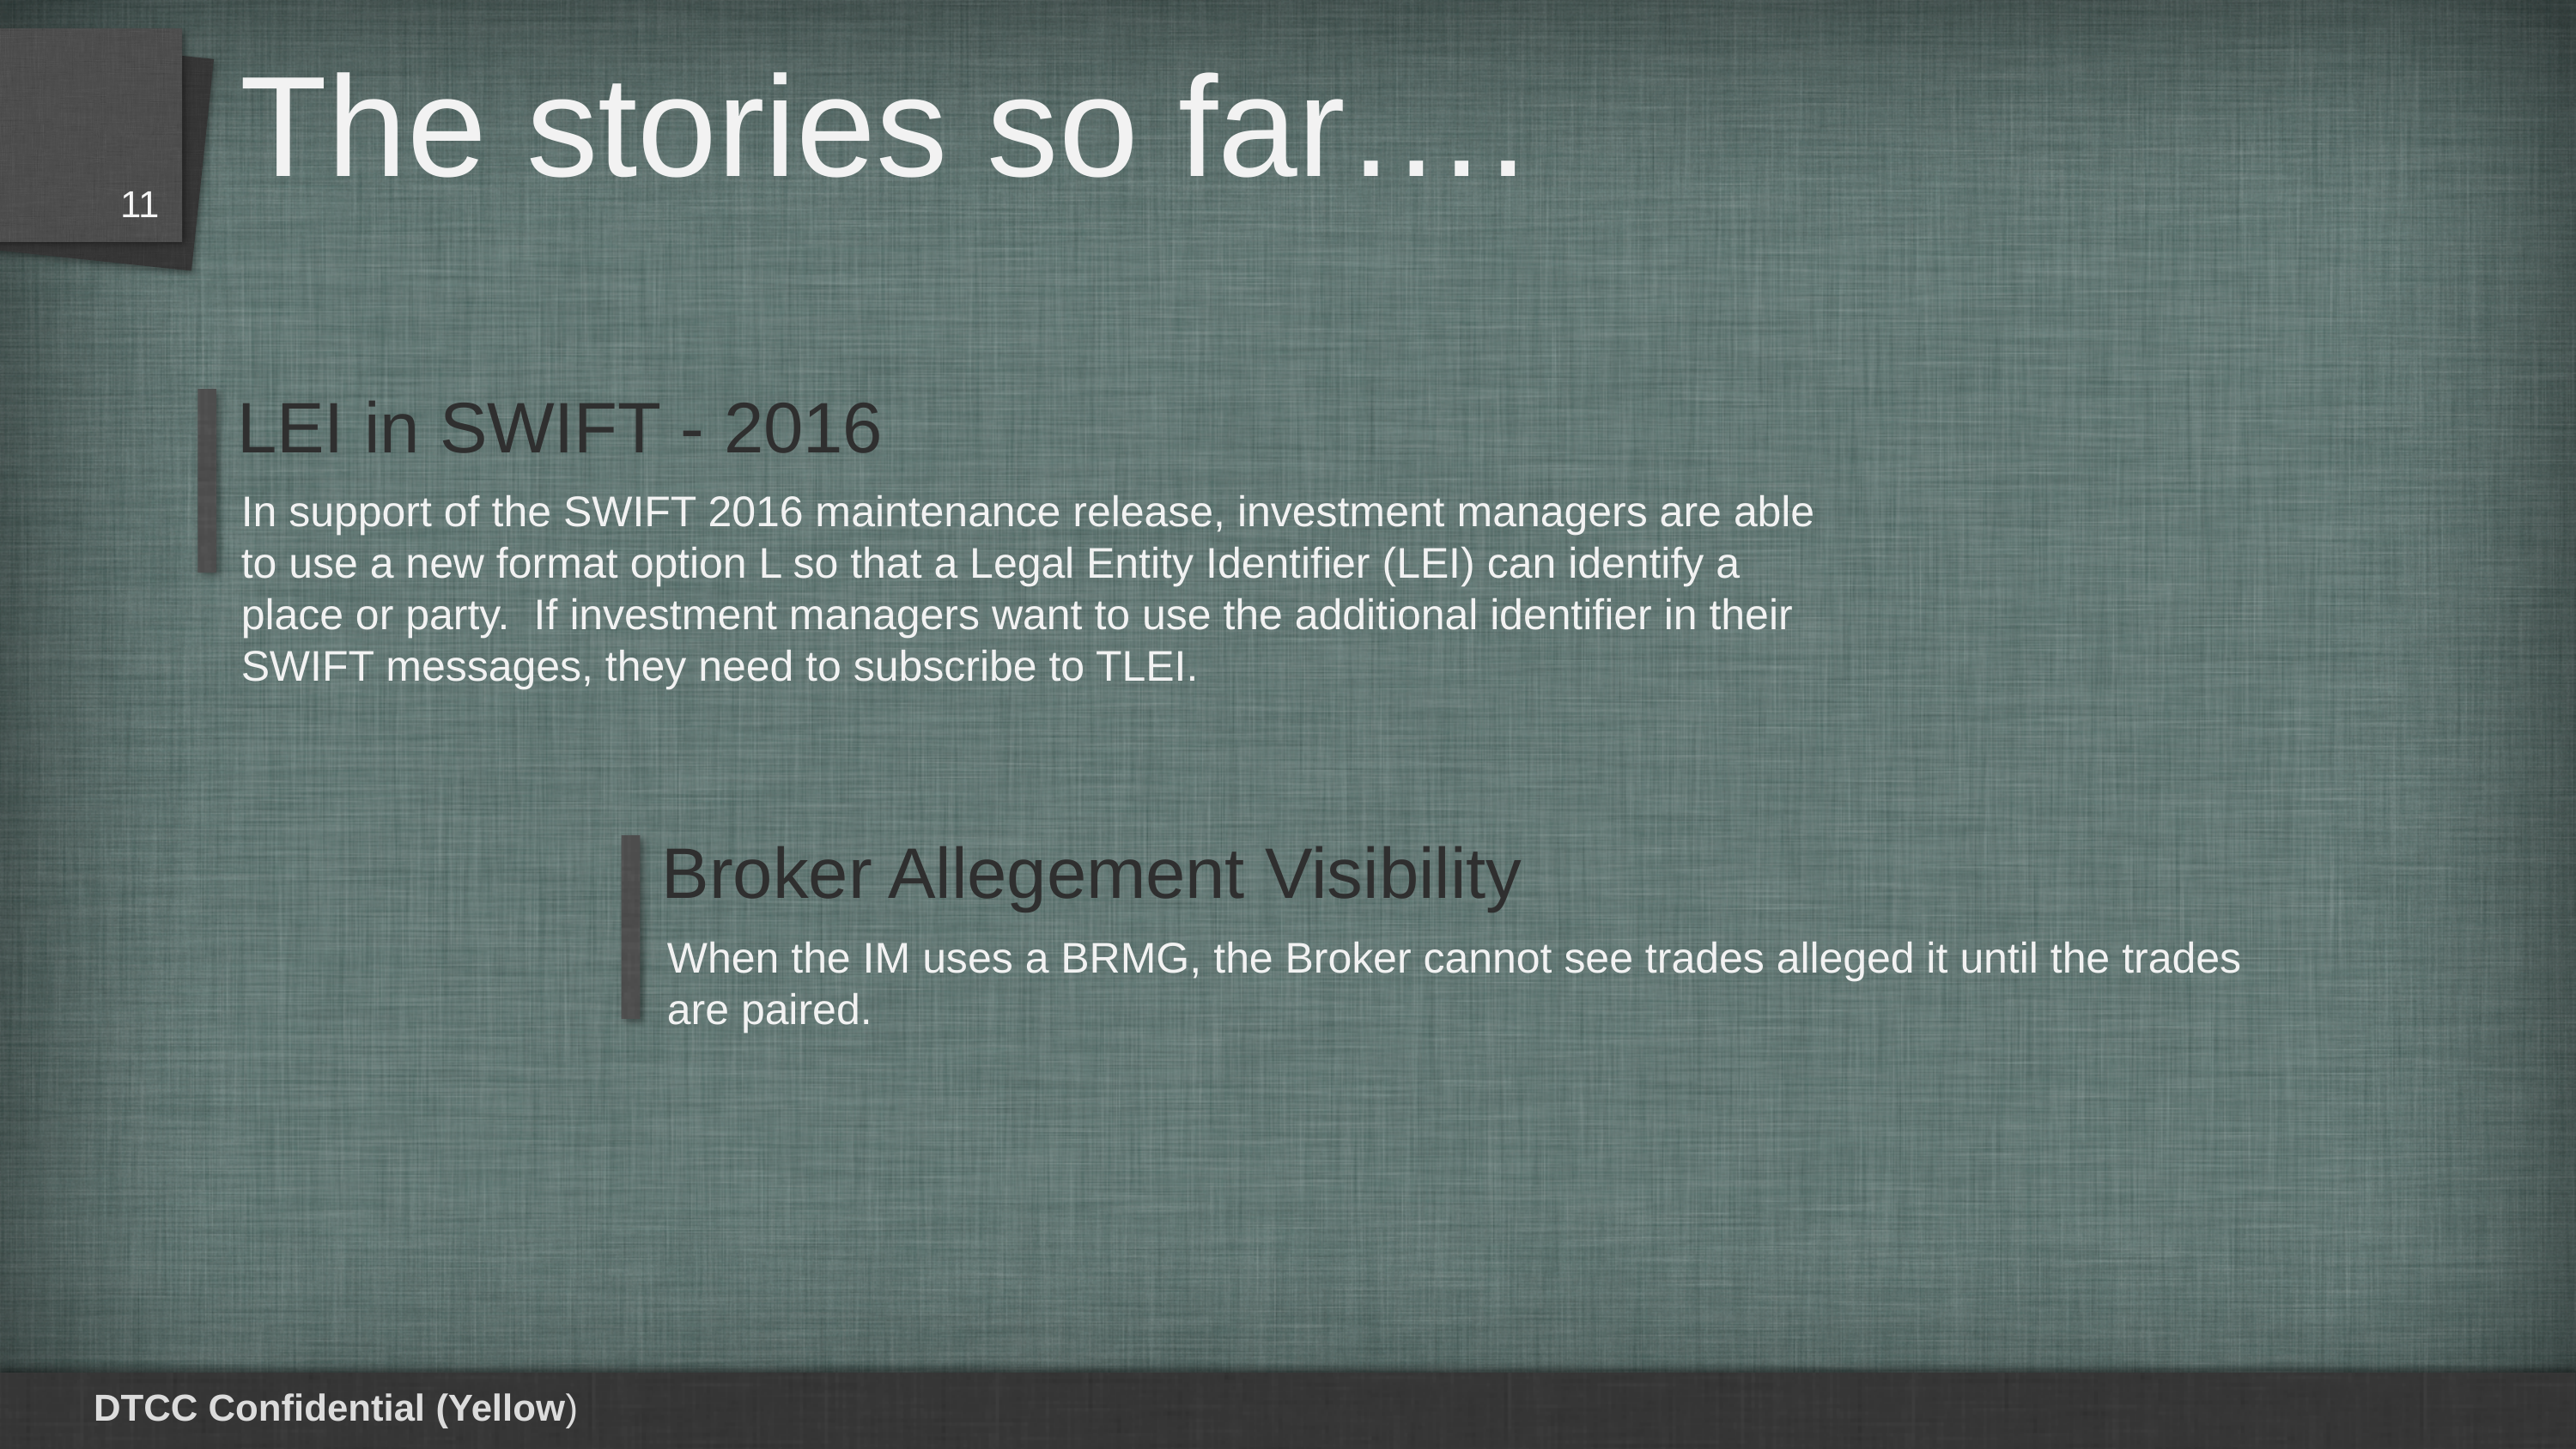

# The stories so far….
11
LEI in SWIFT - 2016
In support of the SWIFT 2016 maintenance release, investment managers are able to use a new format option L so that a Legal Entity Identifier (LEI) can identify a place or party.  If investment managers want to use the additional identifier in their SWIFT messages, they need to subscribe to TLEI.
Broker Allegement Visibility
When the IM uses a BRMG, the Broker cannot see trades alleged it until the trades are paired.
DTCC Confidential (Yellow)